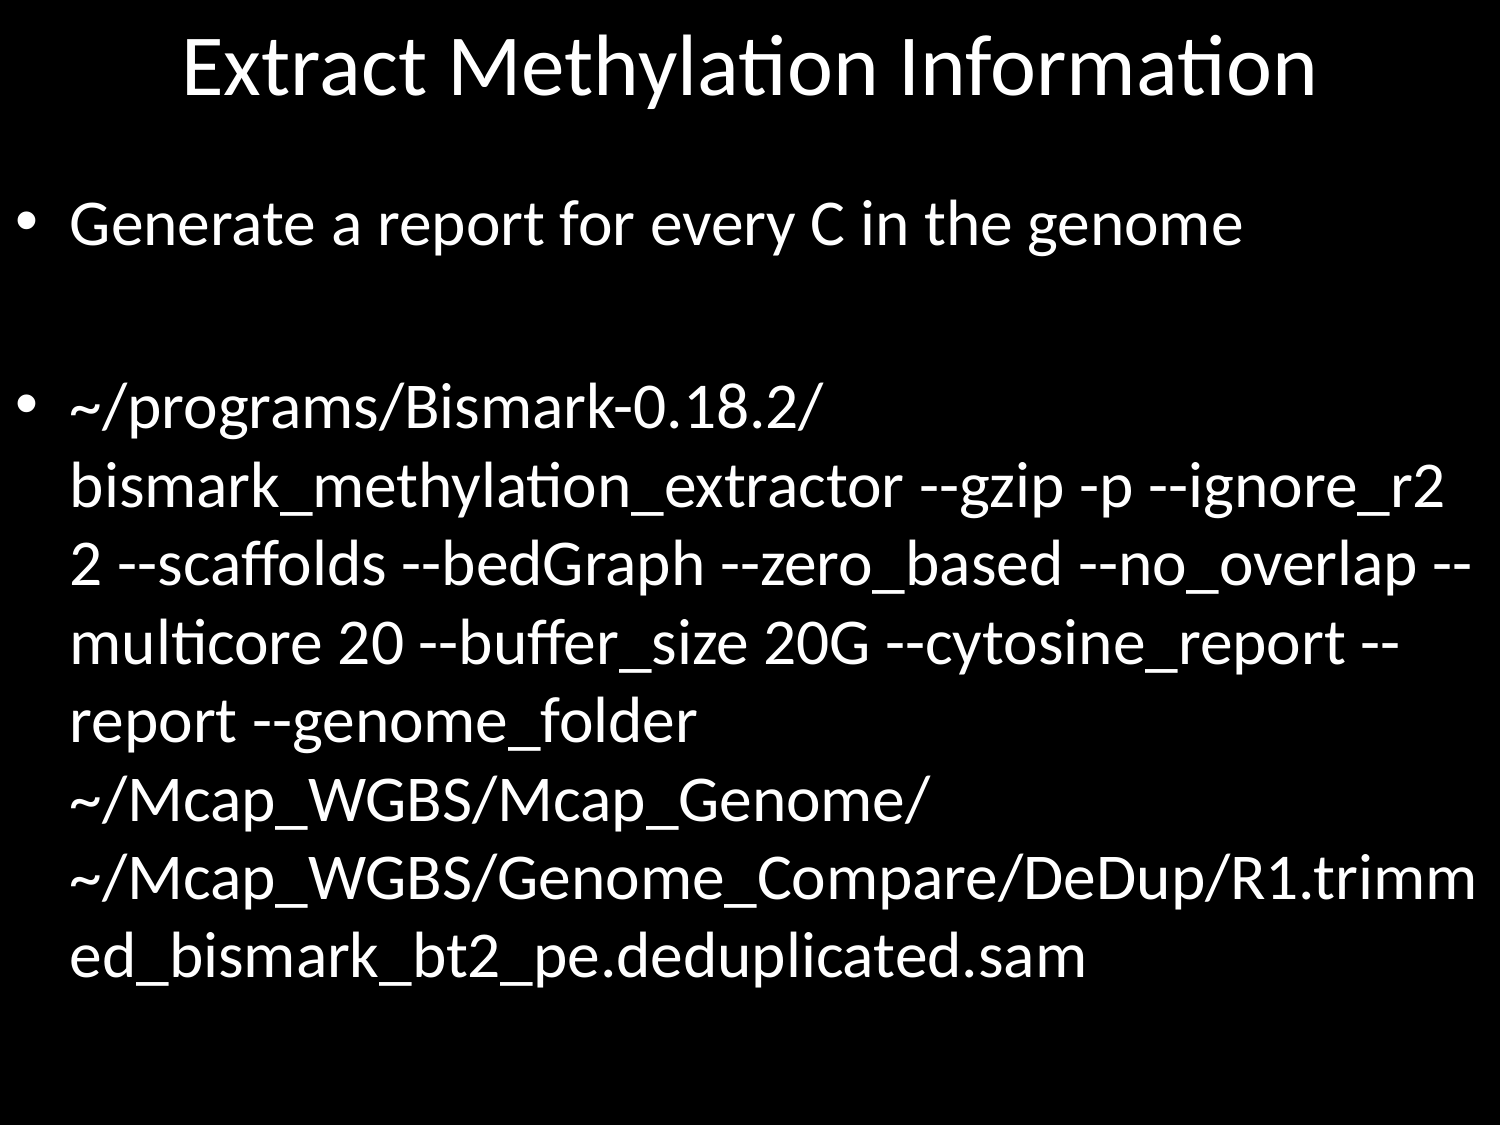

# Extract Methylation Information
Generate a report for every C in the genome

~/programs/Bismark-0.18.2/bismark_methylation_extractor --gzip -p --ignore_r2 2 --scaffolds --bedGraph --zero_based --no_overlap --multicore 20 --buffer_size 20G --cytosine_report --report --genome_folder ~/Mcap_WGBS/Mcap_Genome/ ~/Mcap_WGBS/Genome_Compare/DeDup/R1.trimmed_bismark_bt2_pe.deduplicated.sam